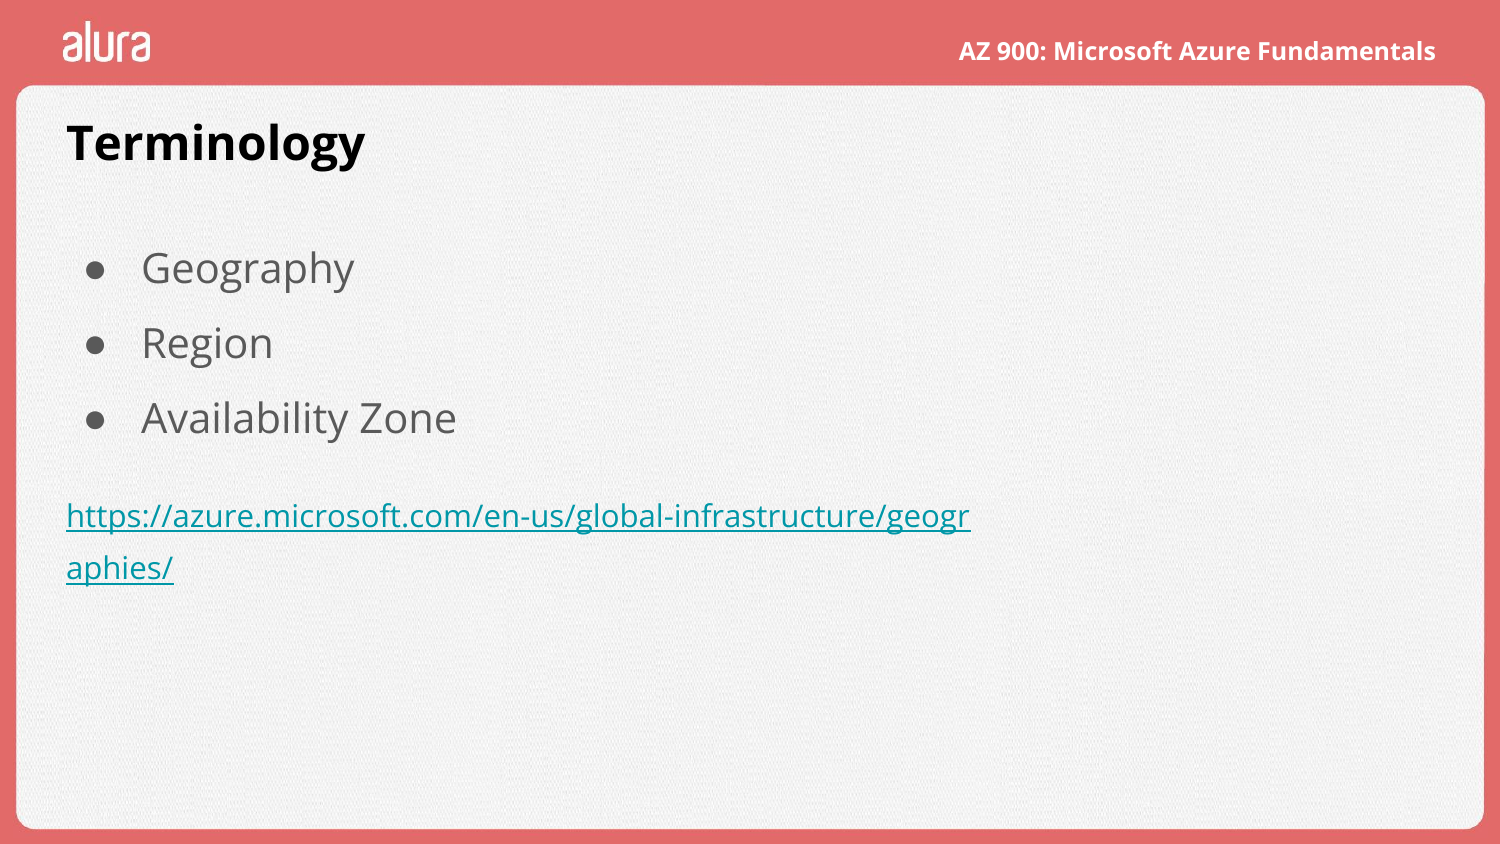

# Terminology

Geography
Region
Availability Zone
https://azure.microsoft.com/en-us/global-infrastructure/geographies/